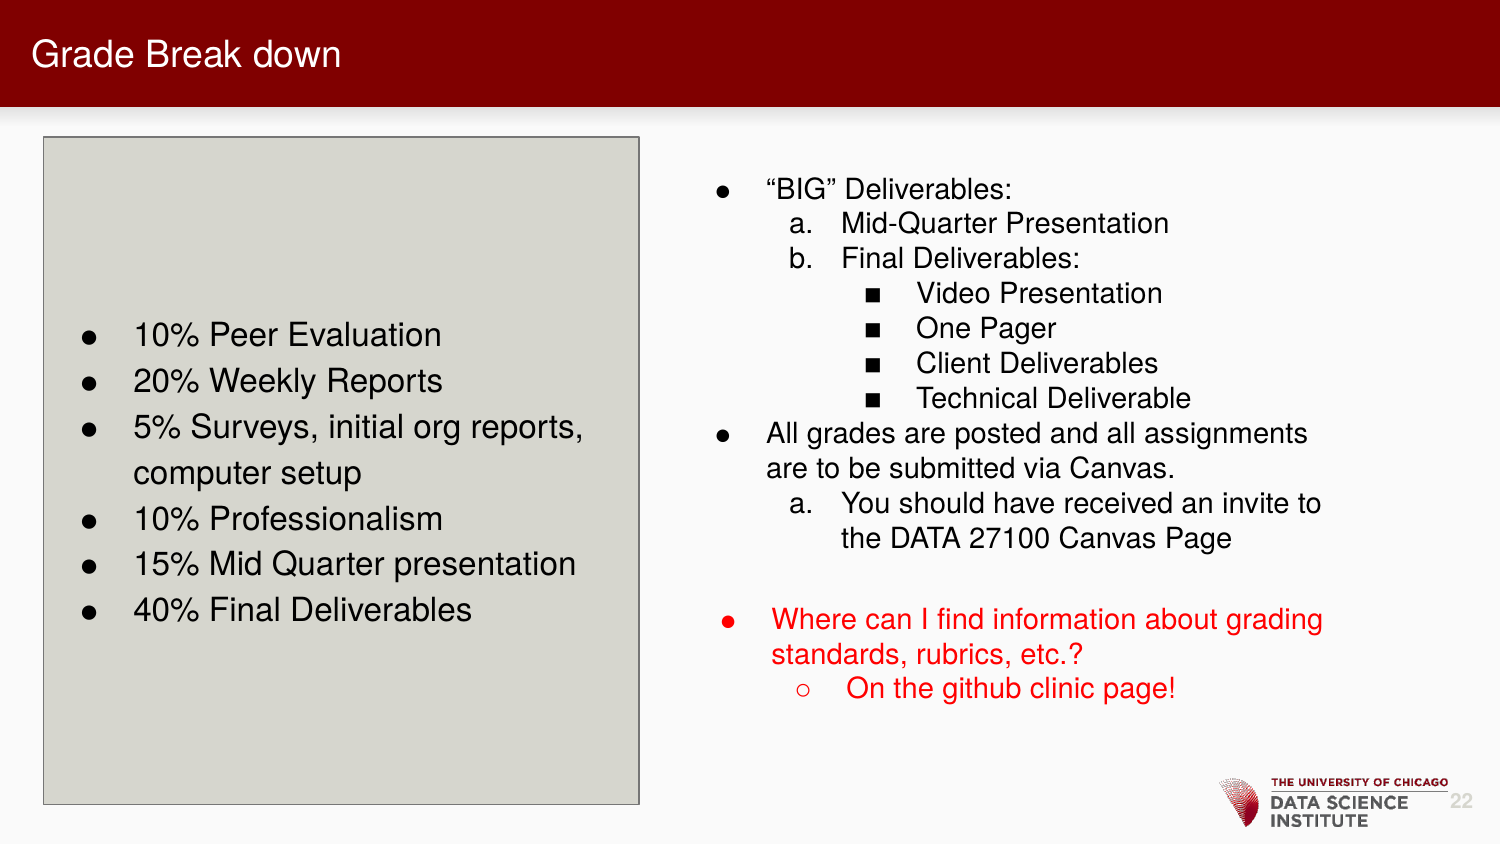

# Grade Break down

10% Peer Evaluation
20% Weekly Reports
5% Surveys, initial org reports, computer setup
10% Professionalism
15% Mid Quarter presentation
40% Final Deliverables

“BIG” Deliverables:
Mid-Quarter Presentation
Final Deliverables:
Video Presentation
One Pager
Client Deliverables
Technical Deliverable
All grades are posted and all assignments are to be submitted via Canvas.
You should have received an invite to the DATA 27100 Canvas Page
Where can I find information about grading standards, rubrics, etc.?
On the github clinic page!
22